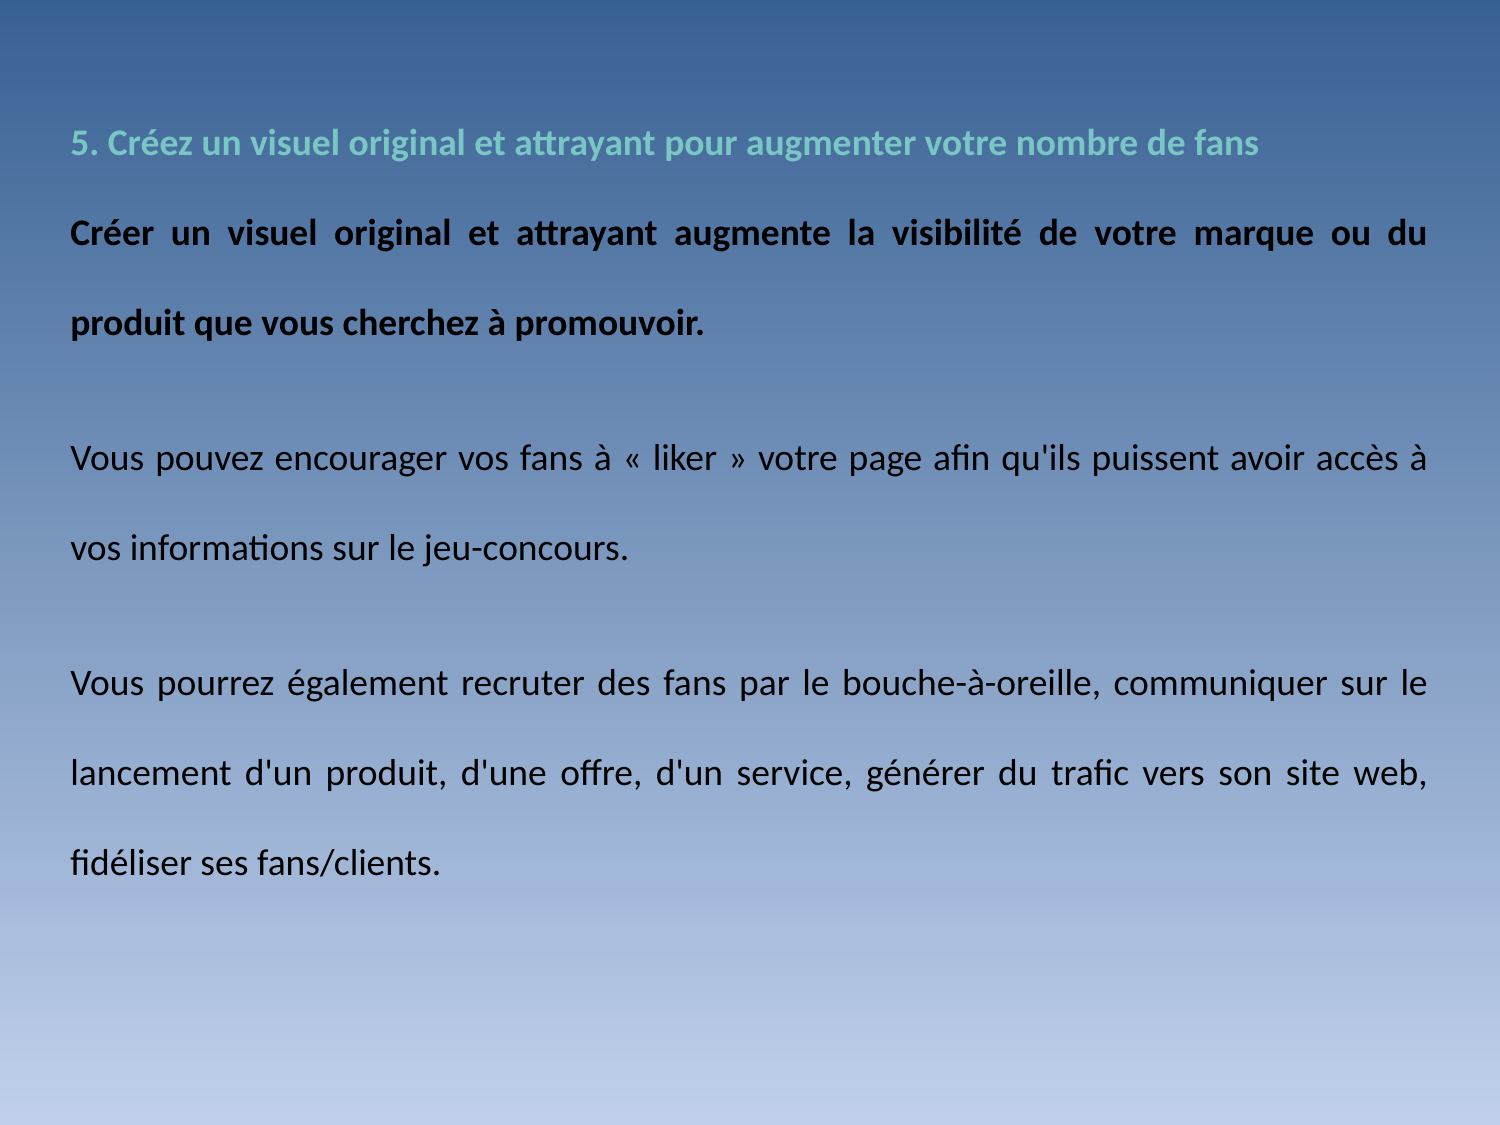

5. Créez un visuel original et attrayant pour augmenter votre nombre de fans
Créer un visuel original et attrayant augmente la visibilité de votre marque ou du produit que vous cherchez à promouvoir.

Vous pouvez encourager vos fans à « liker » votre page afin qu'ils puissent avoir accès à vos informations sur le jeu-concours.

Vous pourrez également recruter des fans par le bouche-à-oreille, communiquer sur le lancement d'un produit, d'une offre, d'un service, générer du trafic vers son site web, fidéliser ses fans/clients.